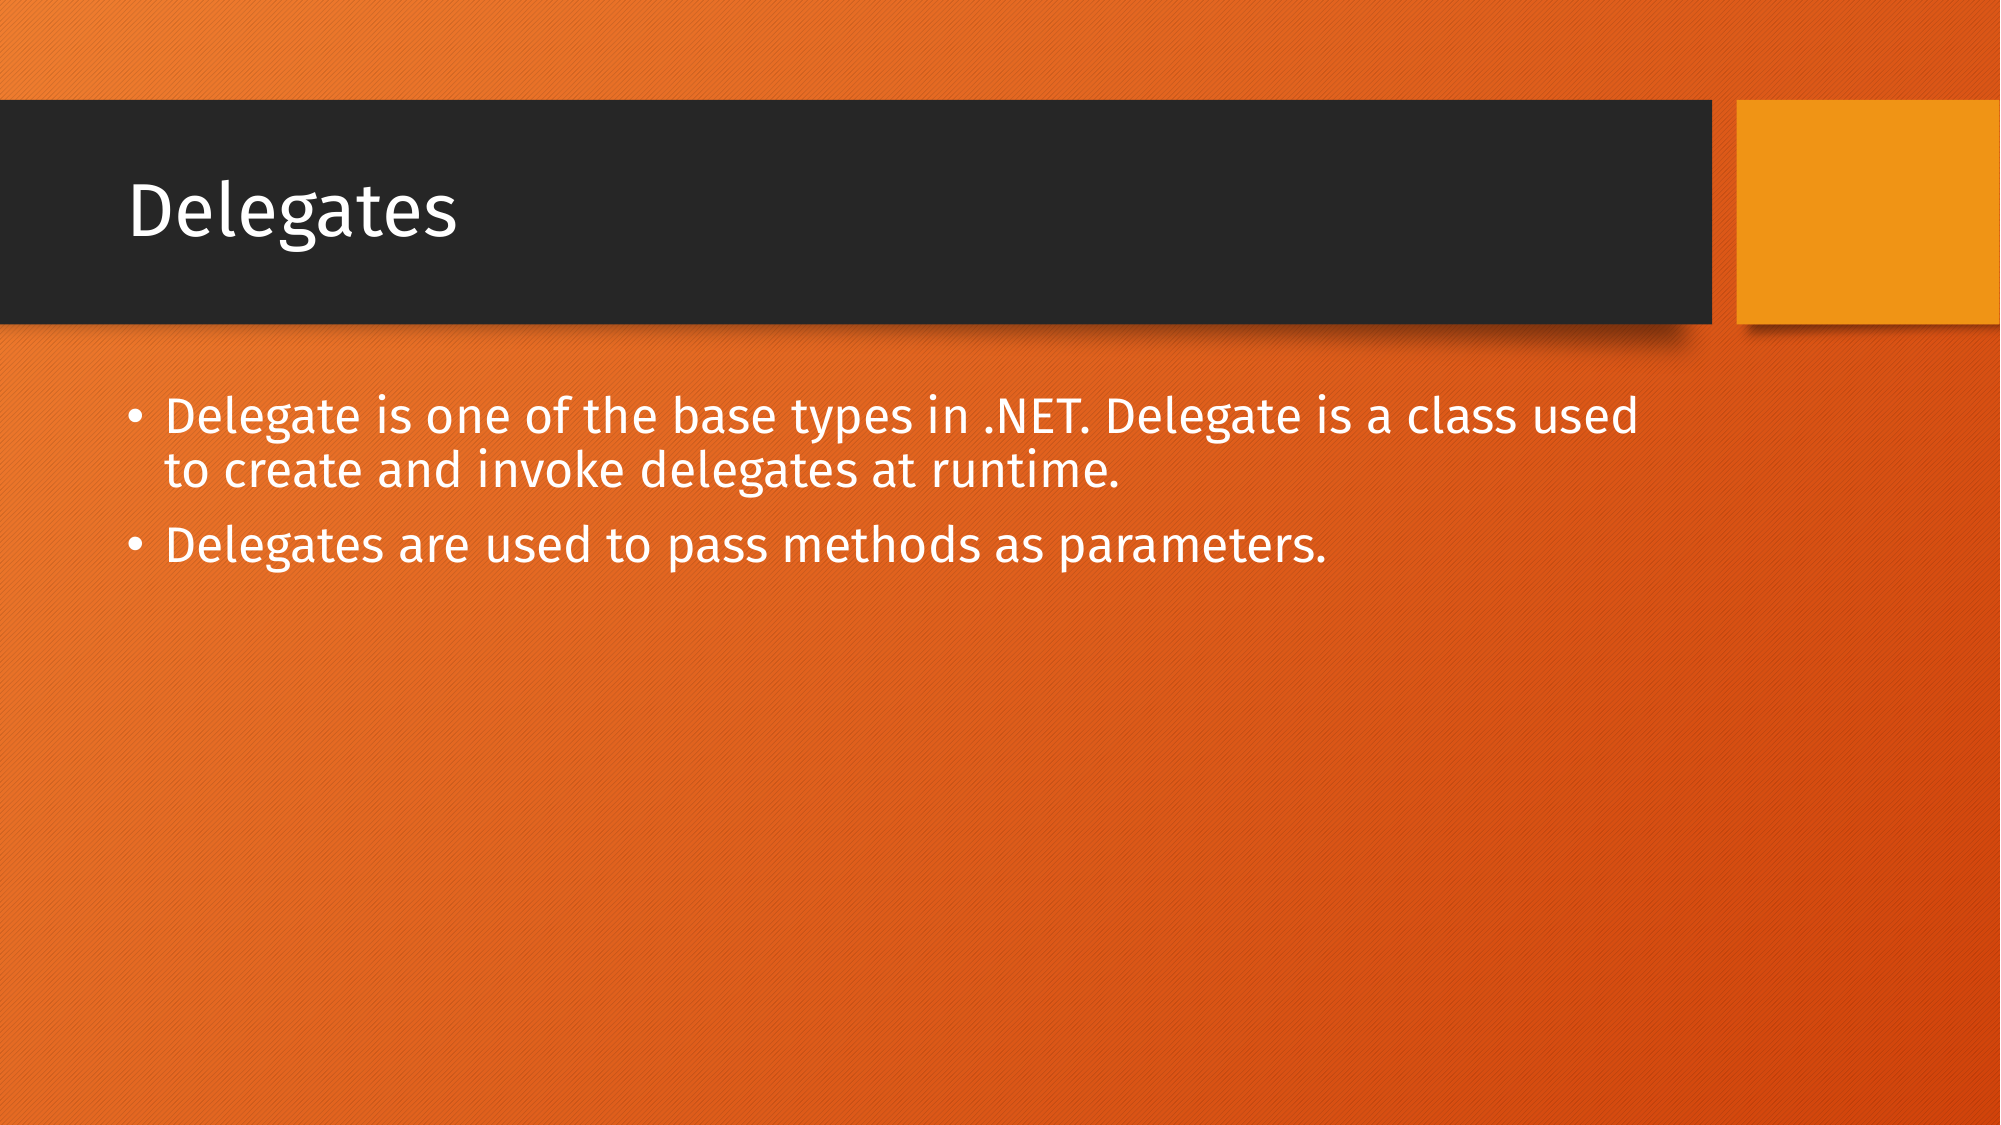

# Delegates
Delegate is one of the base types in .NET. Delegate is a class used to create and invoke delegates at runtime.
Delegates are used to pass methods as parameters.